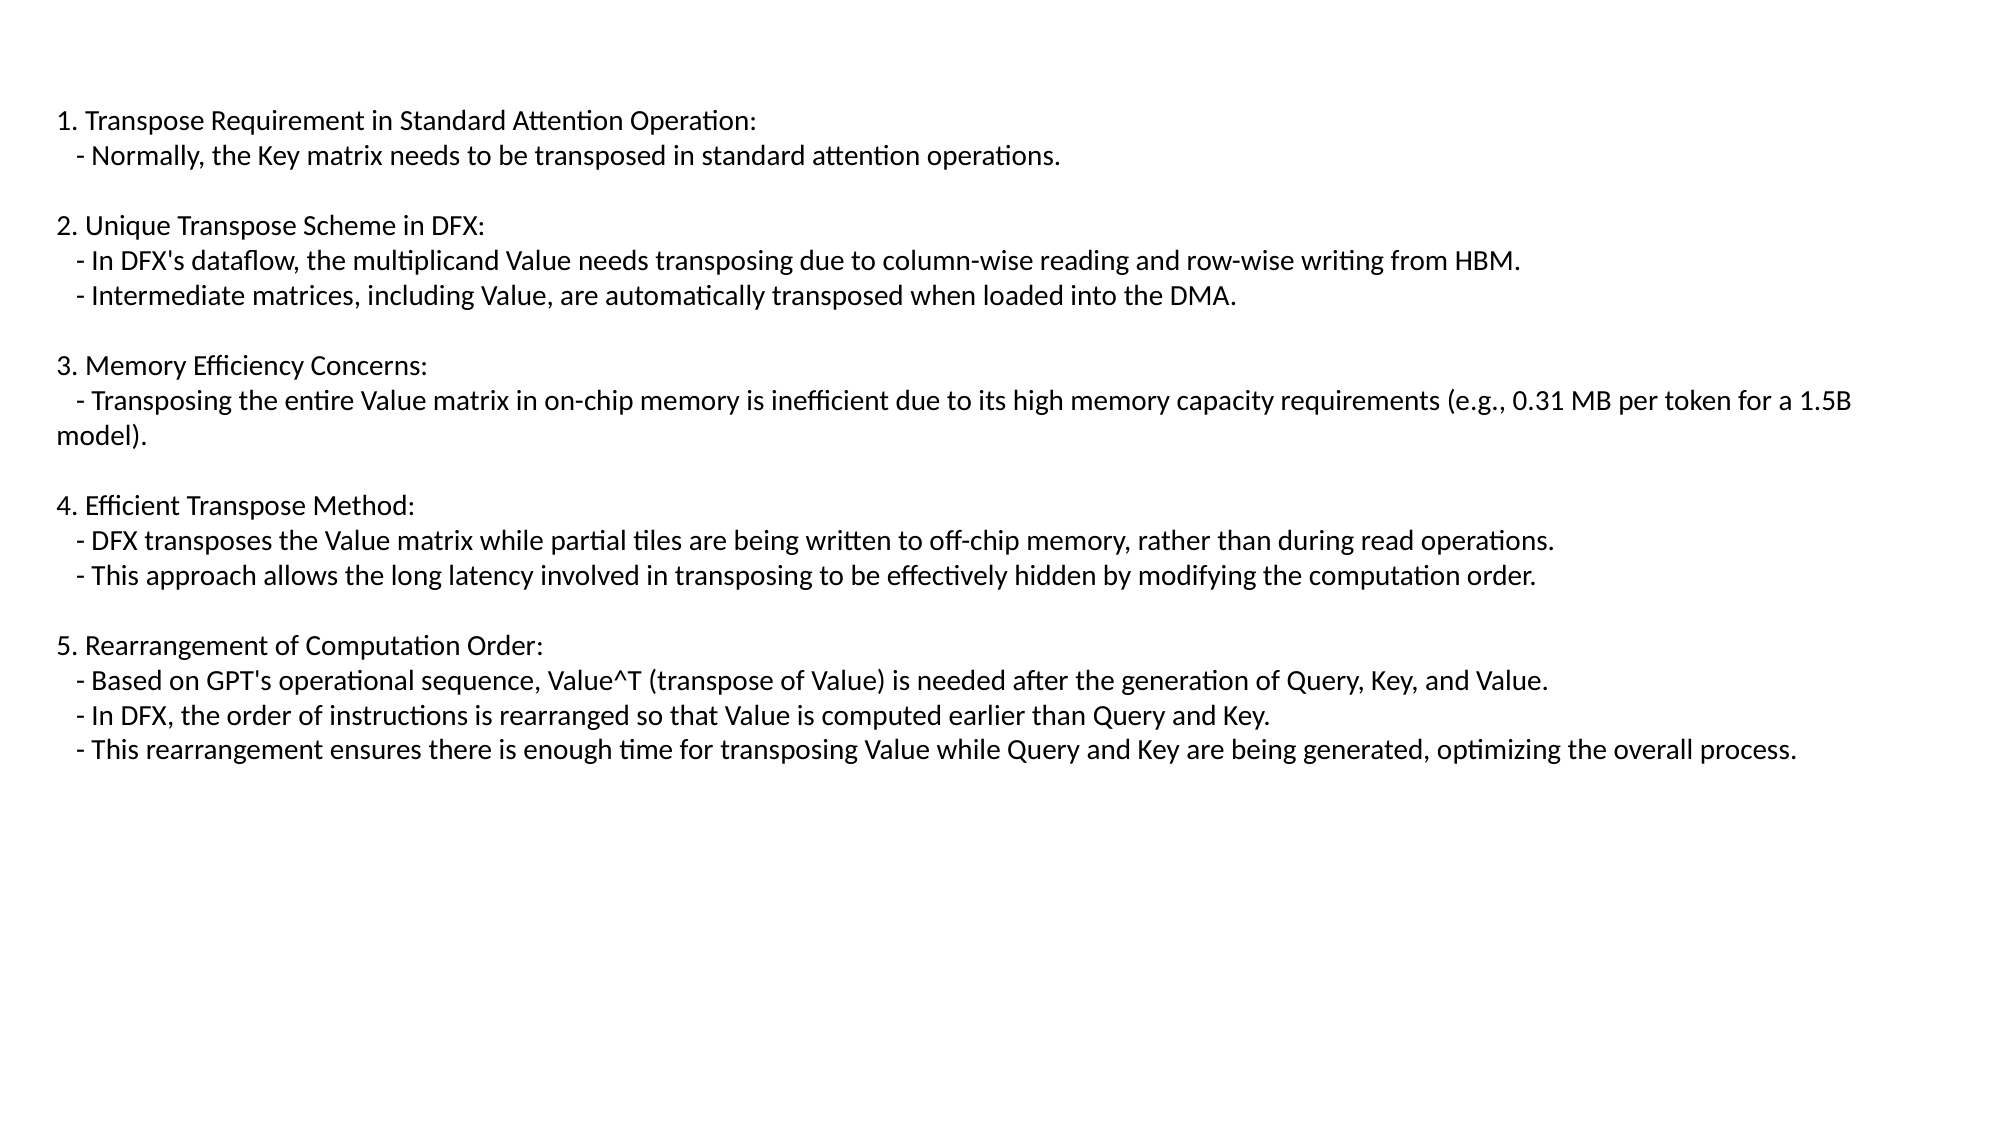

1. Transpose Requirement in Standard Attention Operation:
   - Normally, the Key matrix needs to be transposed in standard attention operations.

2. Unique Transpose Scheme in DFX:
   - In DFX's dataflow, the multiplicand Value needs transposing due to column-wise reading and row-wise writing from HBM.
   - Intermediate matrices, including Value, are automatically transposed when loaded into the DMA.

3. Memory Efficiency Concerns:
   - Transposing the entire Value matrix in on-chip memory is inefficient due to its high memory capacity requirements (e.g., 0.31 MB per token for a 1.5B model).

4. Efficient Transpose Method:
   - DFX transposes the Value matrix while partial tiles are being written to off-chip memory, rather than during read operations.
   - This approach allows the long latency involved in transposing to be effectively hidden by modifying the computation order.

5. Rearrangement of Computation Order:
   - Based on GPT's operational sequence, Value^T (transpose of Value) is needed after the generation of Query, Key, and Value.
   - In DFX, the order of instructions is rearranged so that Value is computed earlier than Query and Key.
   - This rearrangement ensures there is enough time for transposing Value while Query and Key are being generated, optimizing the overall process.